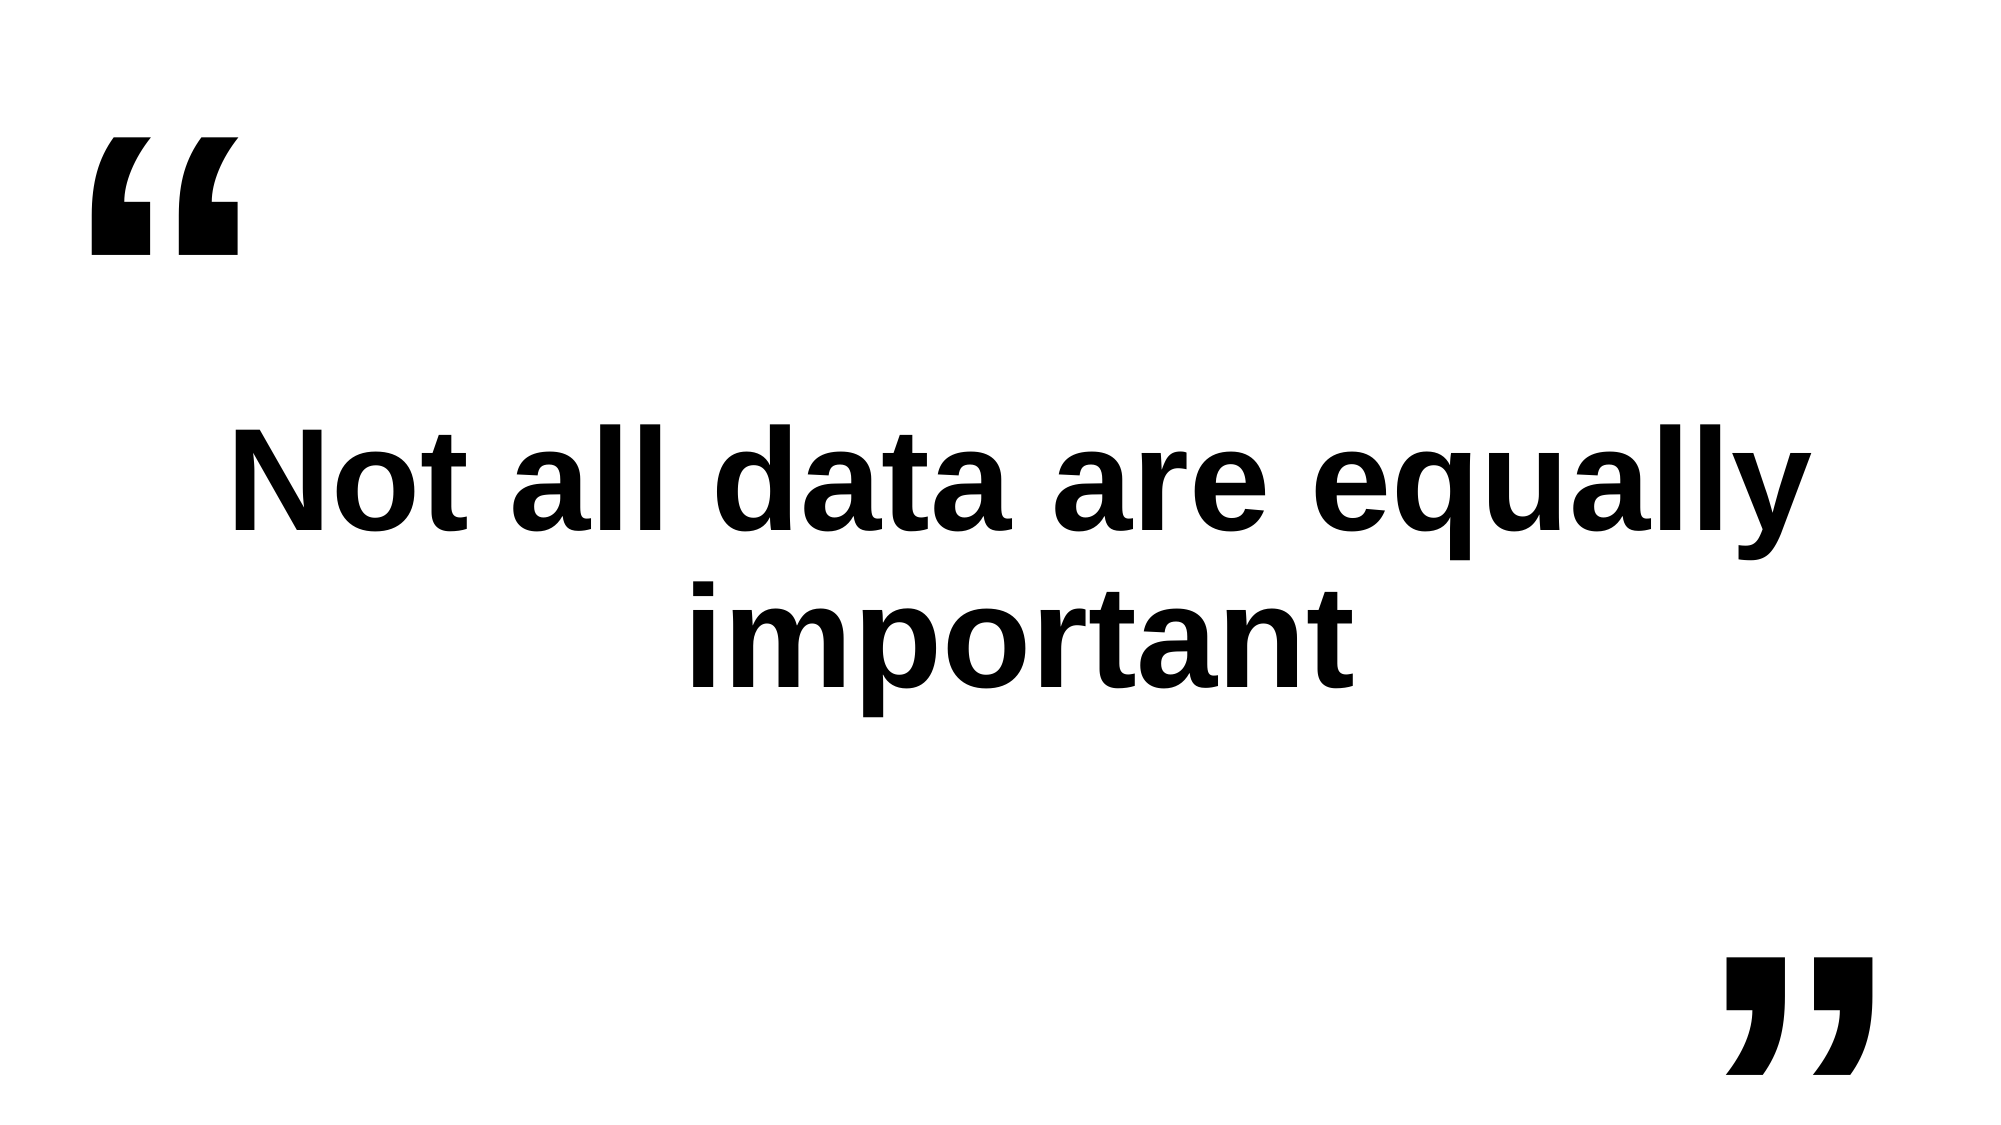

“
Not all data are equally important

”